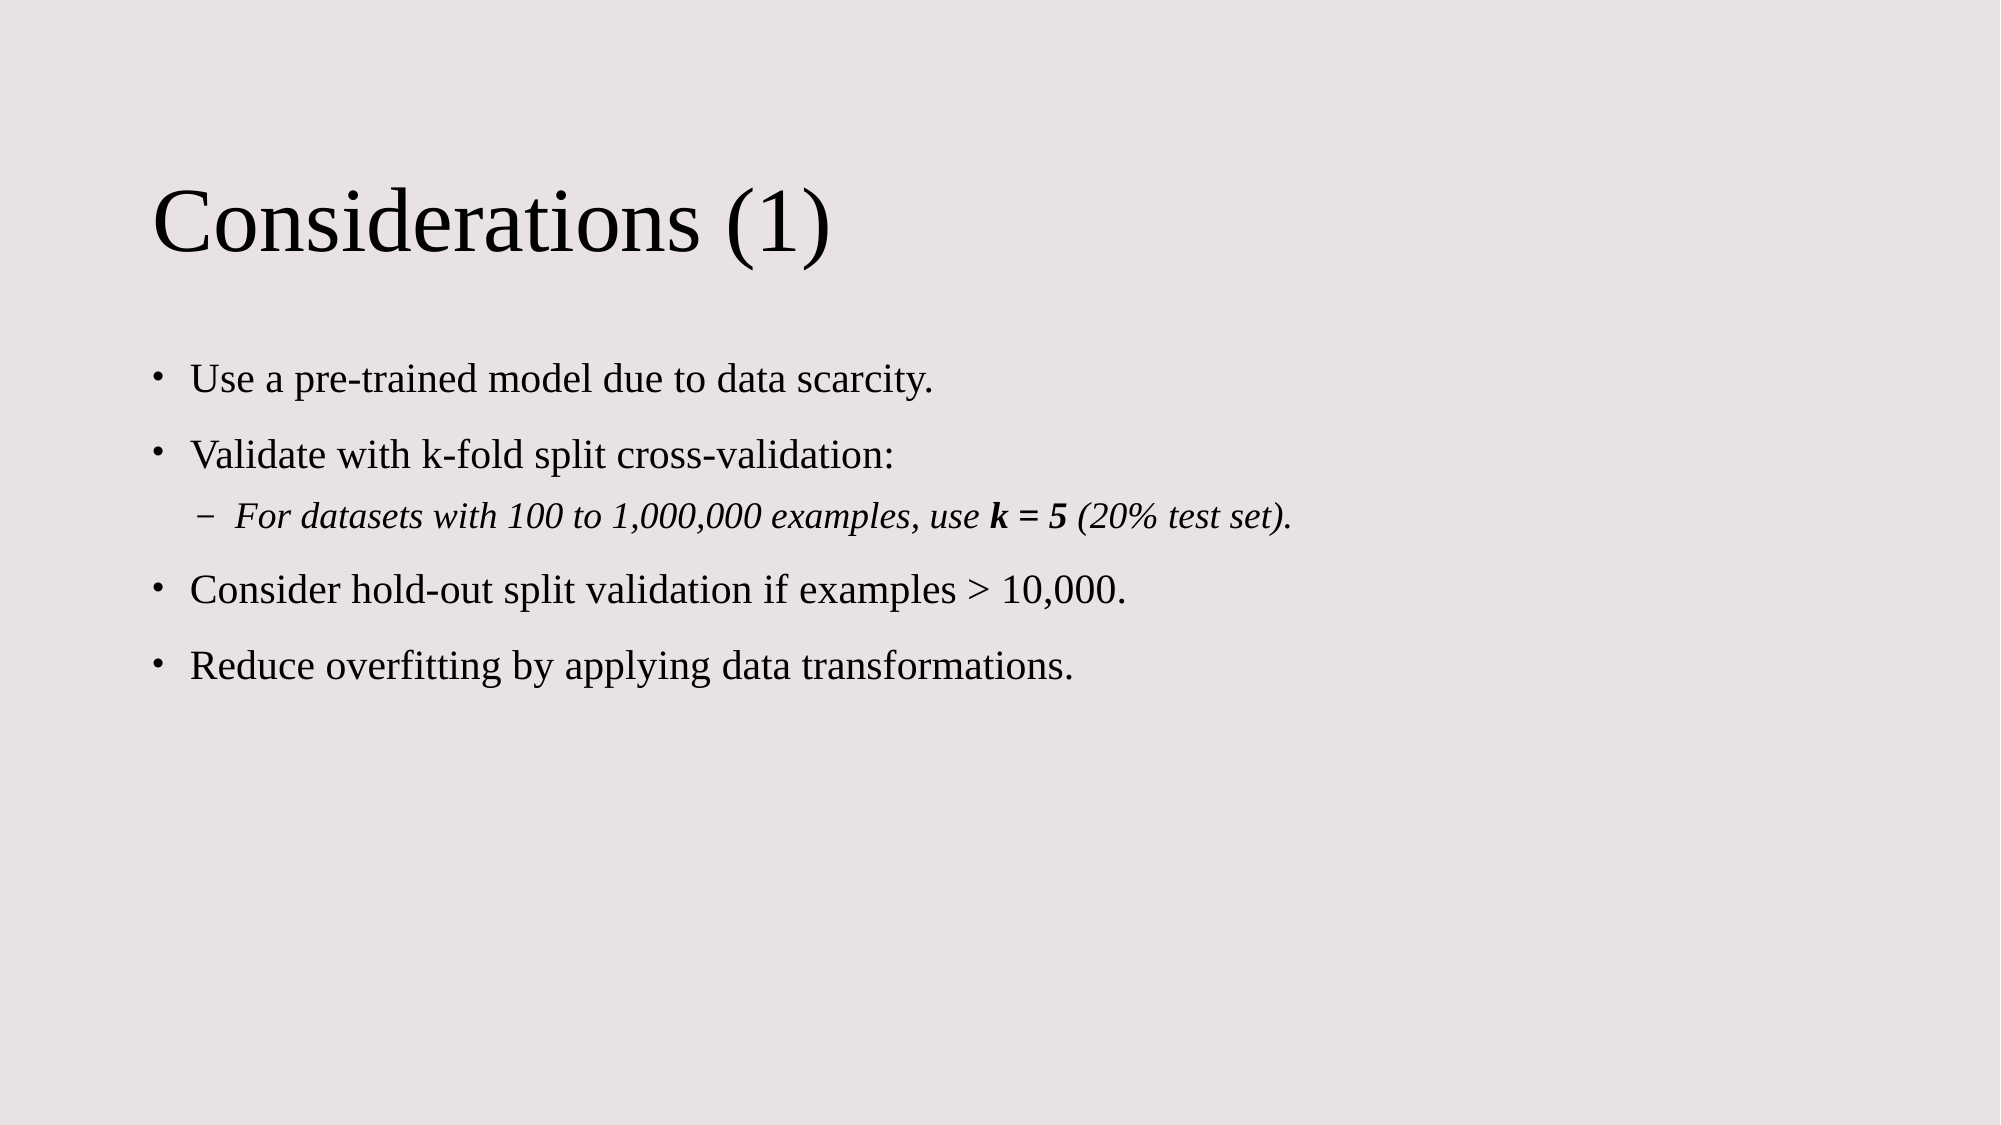

# Considerations (1)
Use a pre-trained model due to data scarcity.
Validate with k-fold split cross-validation:
For datasets with 100 to 1,000,000 examples, use k = 5 (20% test set).
Consider hold-out split validation if examples > 10,000.
Reduce overfitting by applying data transformations.